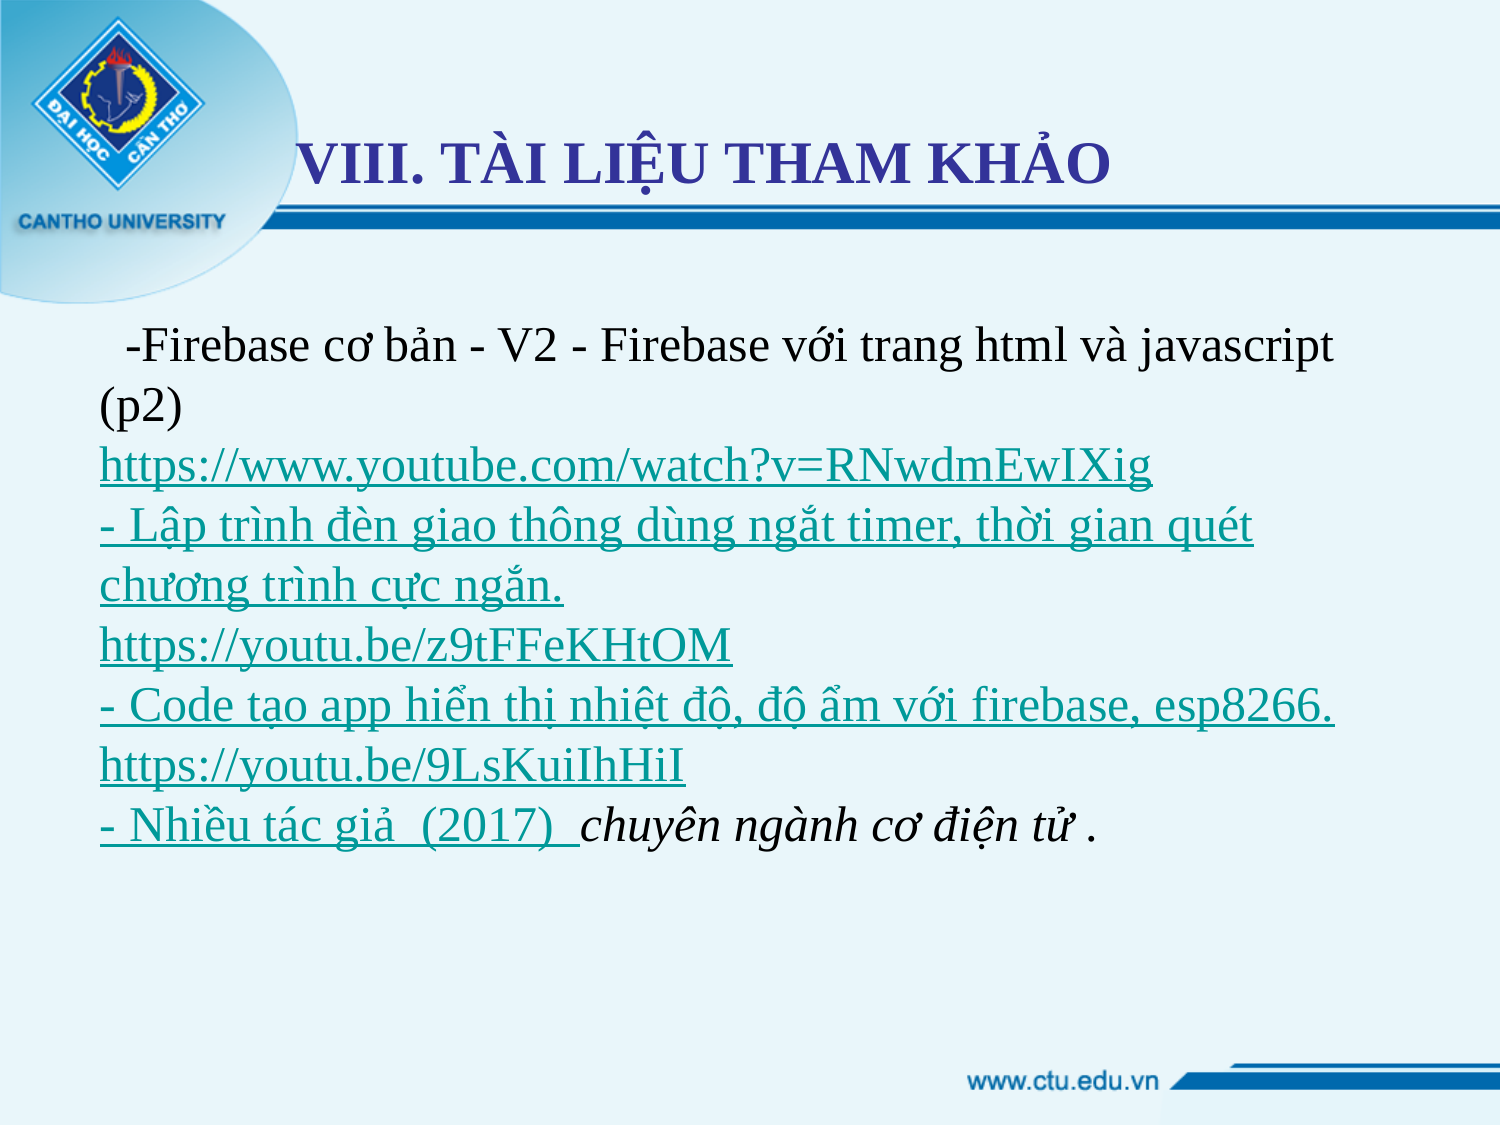

VIII. TÀI LIỆU THAM KHẢO
  -Firebase cơ bản - V2 - Firebase với trang html và javascript (p2)https://www.youtube.com/watch?v=RNwdmEwIXig- Lập trình đèn giao thông dùng ngắt timer, thời gian quét chương trình cực ngắn.https://youtu.be/z9tFFeKHtOM- Code tạo app hiển thị nhiệt độ, độ ẩm với firebase, esp8266.https://youtu.be/9LsKuiIhHiI- Nhiều tác giả  (2017)  chuyên ngành cơ điện tử .